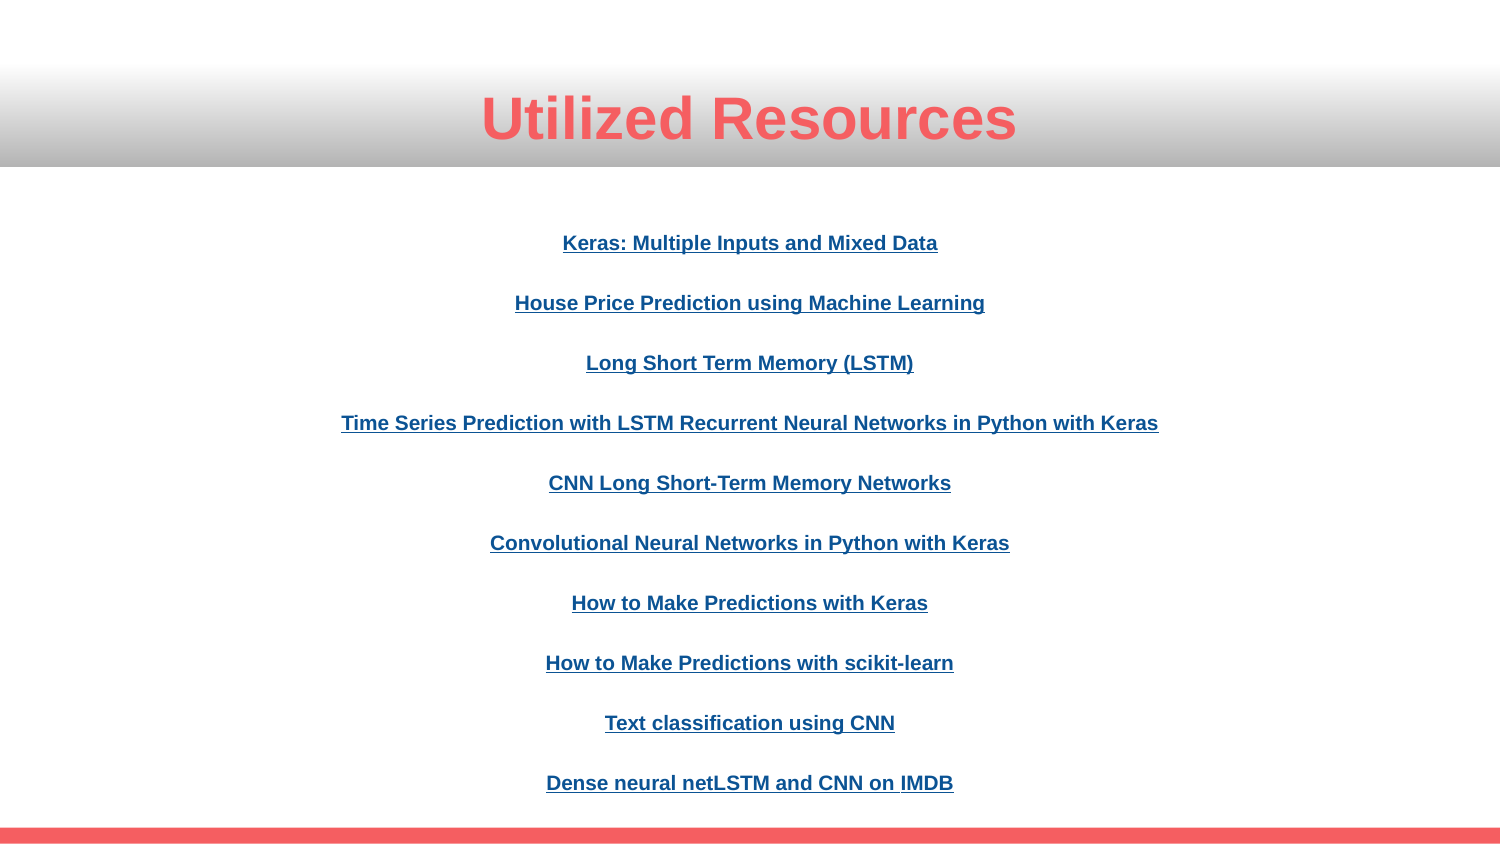

# Utilized Resources

Keras: Multiple Inputs and Mixed Data
House Price Prediction using Machine Learning
Long Short Term Memory (LSTM)
Time Series Prediction with LSTM Recurrent Neural Networks in Python with Keras
CNN Long Short-Term Memory Networks
Convolutional Neural Networks in Python with Keras
How to Make Predictions with Keras
How to Make Predictions with scikit-learn
Text classification using CNN
Dense neural netLSTM and CNN on IMDB